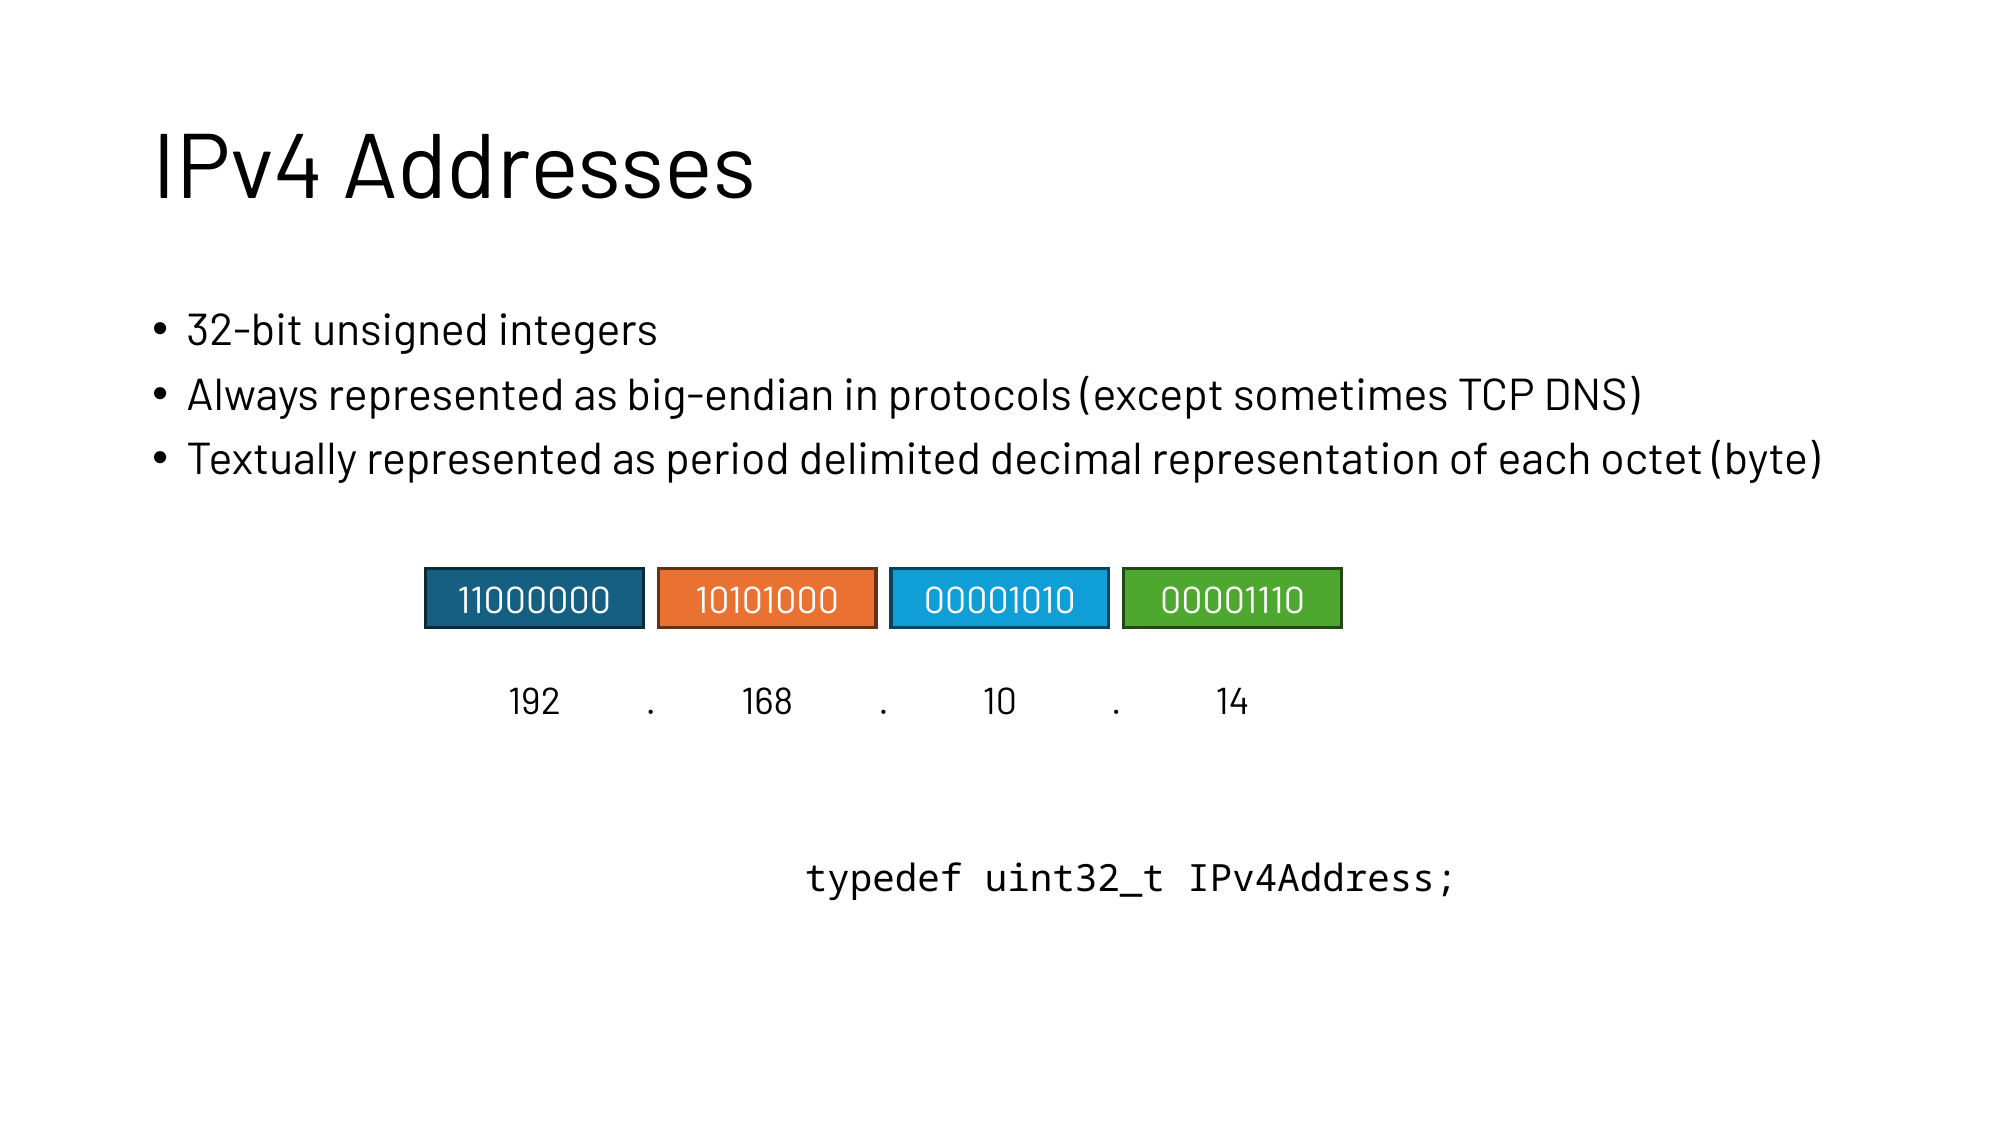

# IPv4 Addresses
32-bit unsigned integers
Always represented as big-endian in protocols (except sometimes TCP DNS)
Textually represented as period delimited decimal representation of each octet (byte)

11000000
00001010
00001110
10101000
192
.
168
.
10
.
14
typedef uint32_t IPv4Address;